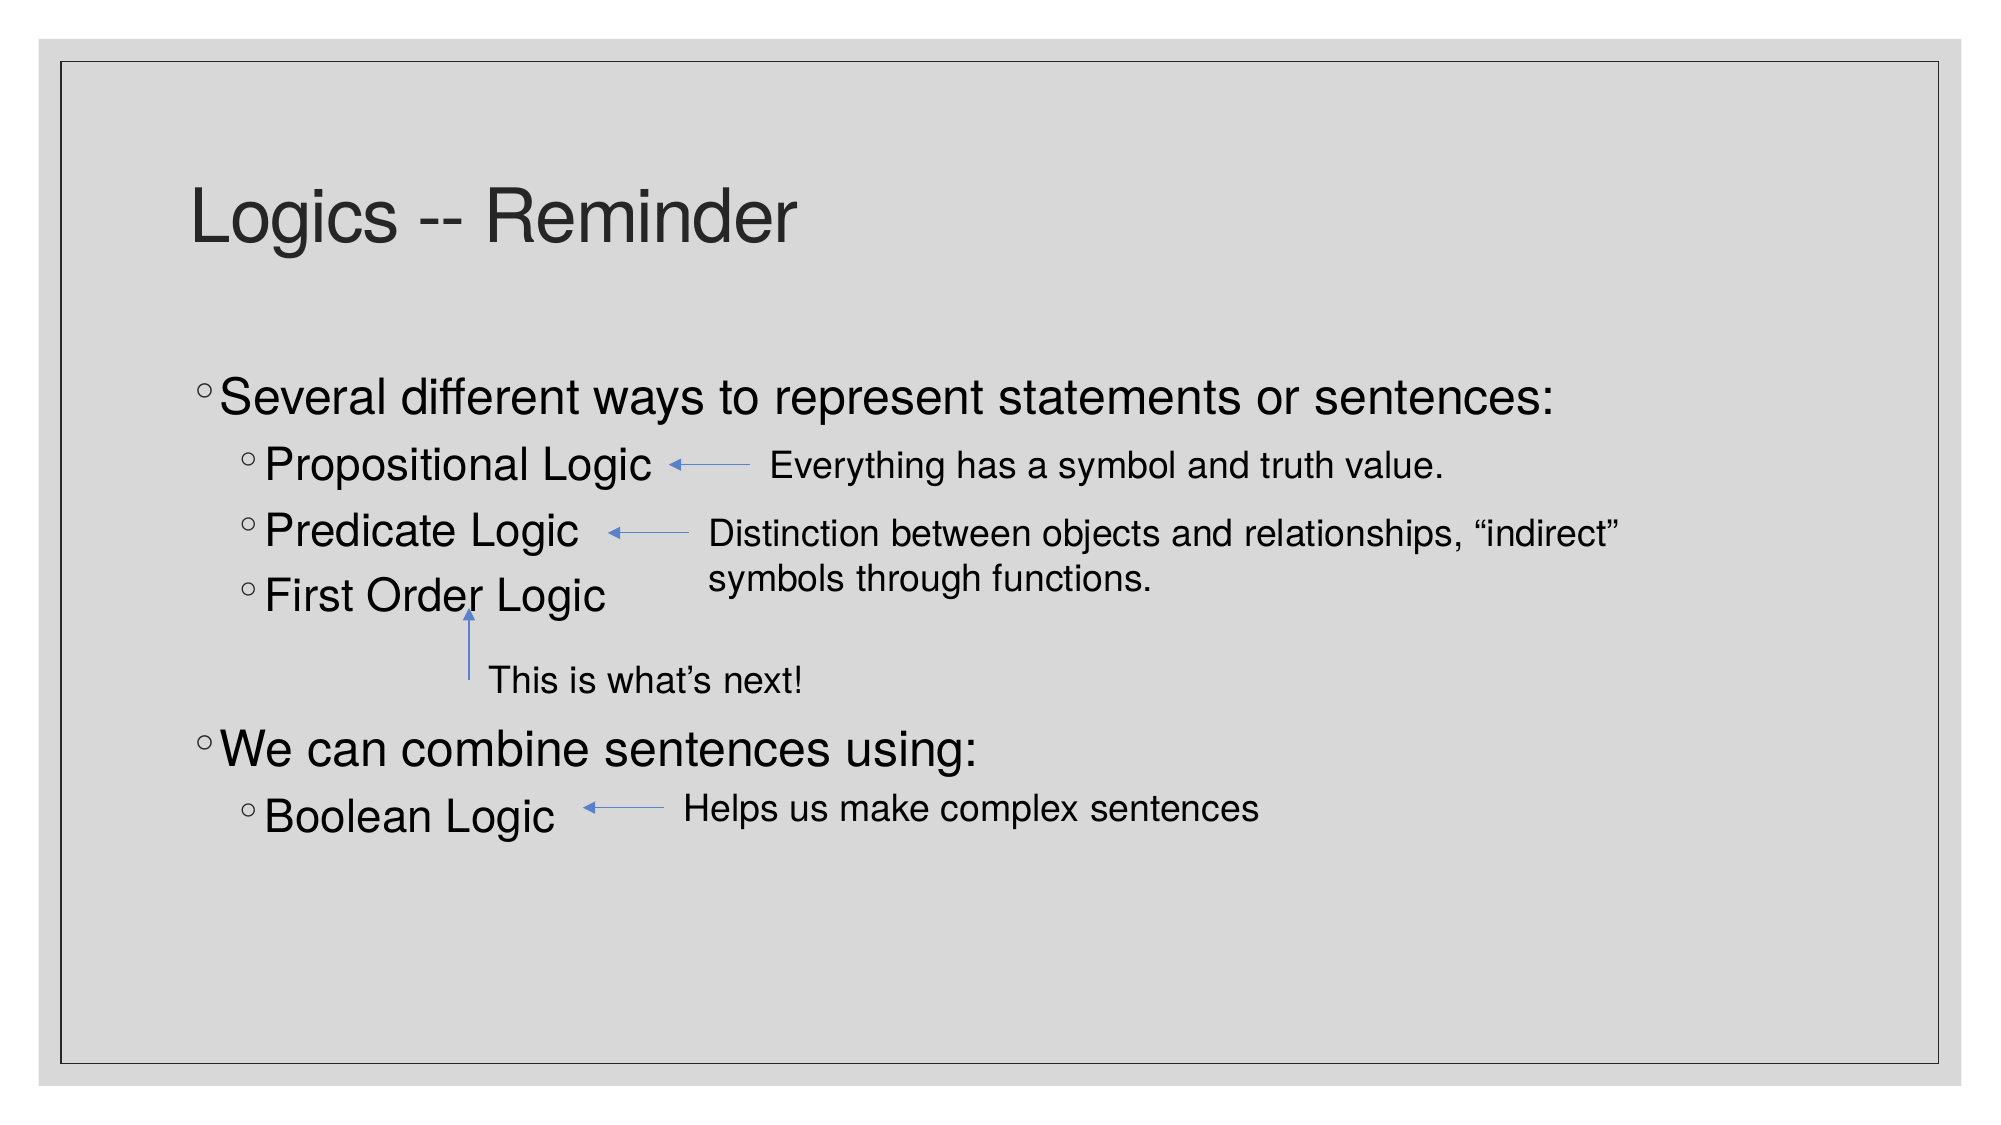

# Logics -- Reminder
Several different ways to represent statements or sentences:
Propositional Logic
Predicate Logic
First Order Logic

We can combine sentences using:
Boolean Logic
Everything has a symbol and truth value.
Distinction between objects and relationships, “indirect” symbols through functions.
This is what’s next!
Helps us make complex sentences